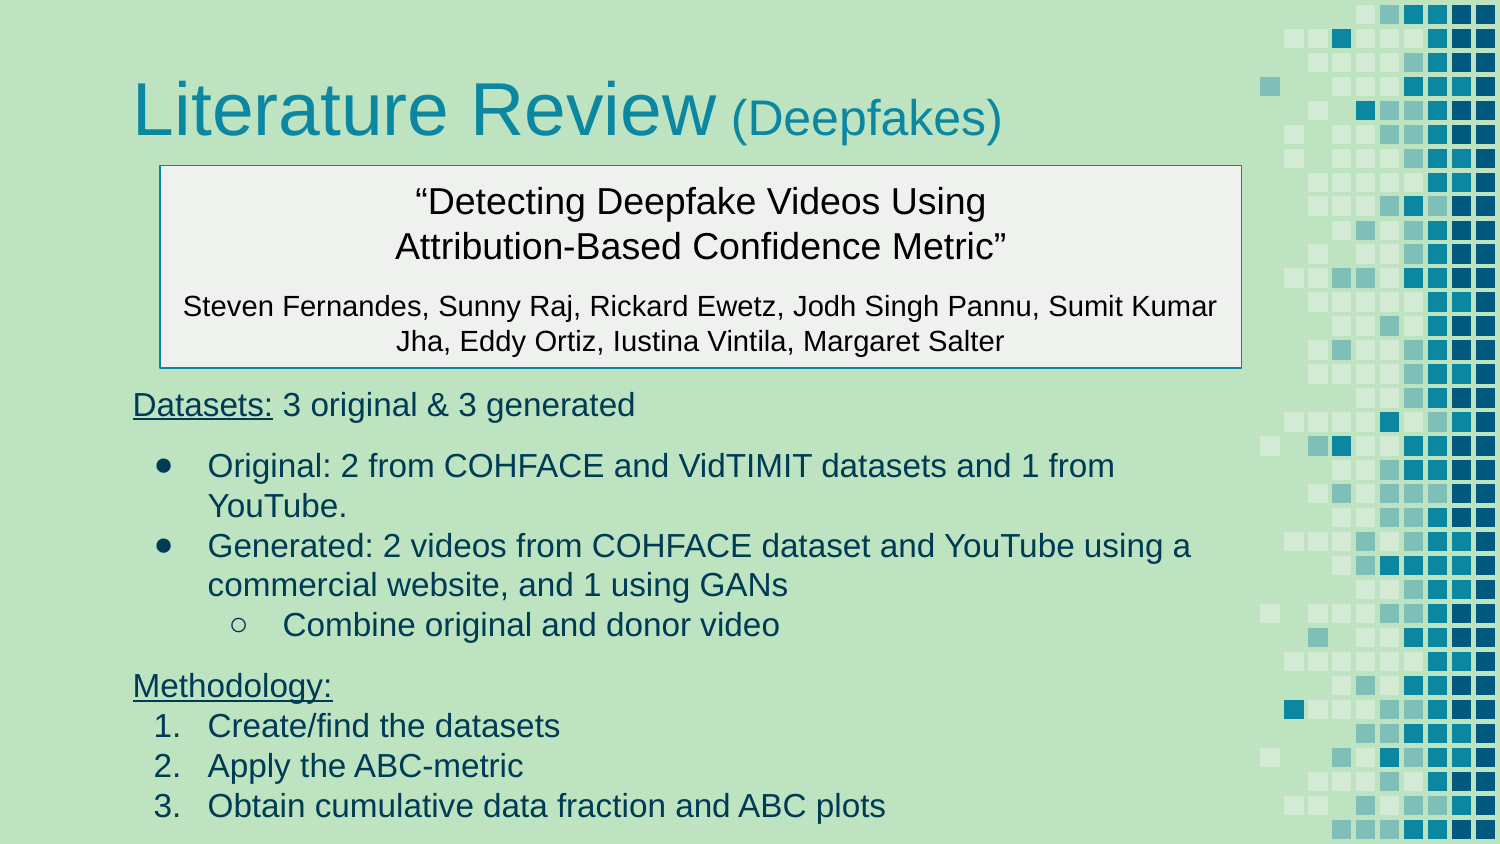

# Literature Review (Deepfakes)
“Detecting Deepfake Videos Using
Attribution-Based Confidence Metric”

Steven Fernandes, Sunny Raj, Rickard Ewetz, Jodh Singh Pannu, Sumit Kumar Jha, Eddy Ortiz, Iustina Vintila, Margaret Salter
Datasets: 3 original & 3 generated
Original: 2 from COHFACE and VidTIMIT datasets and 1 from YouTube.
Generated: 2 videos from COHFACE dataset and YouTube using a commercial website, and 1 using GANs
Combine original and donor video
Methodology:
Create/find the datasets
Apply the ABC-metric
Obtain cumulative data fraction and ABC plots